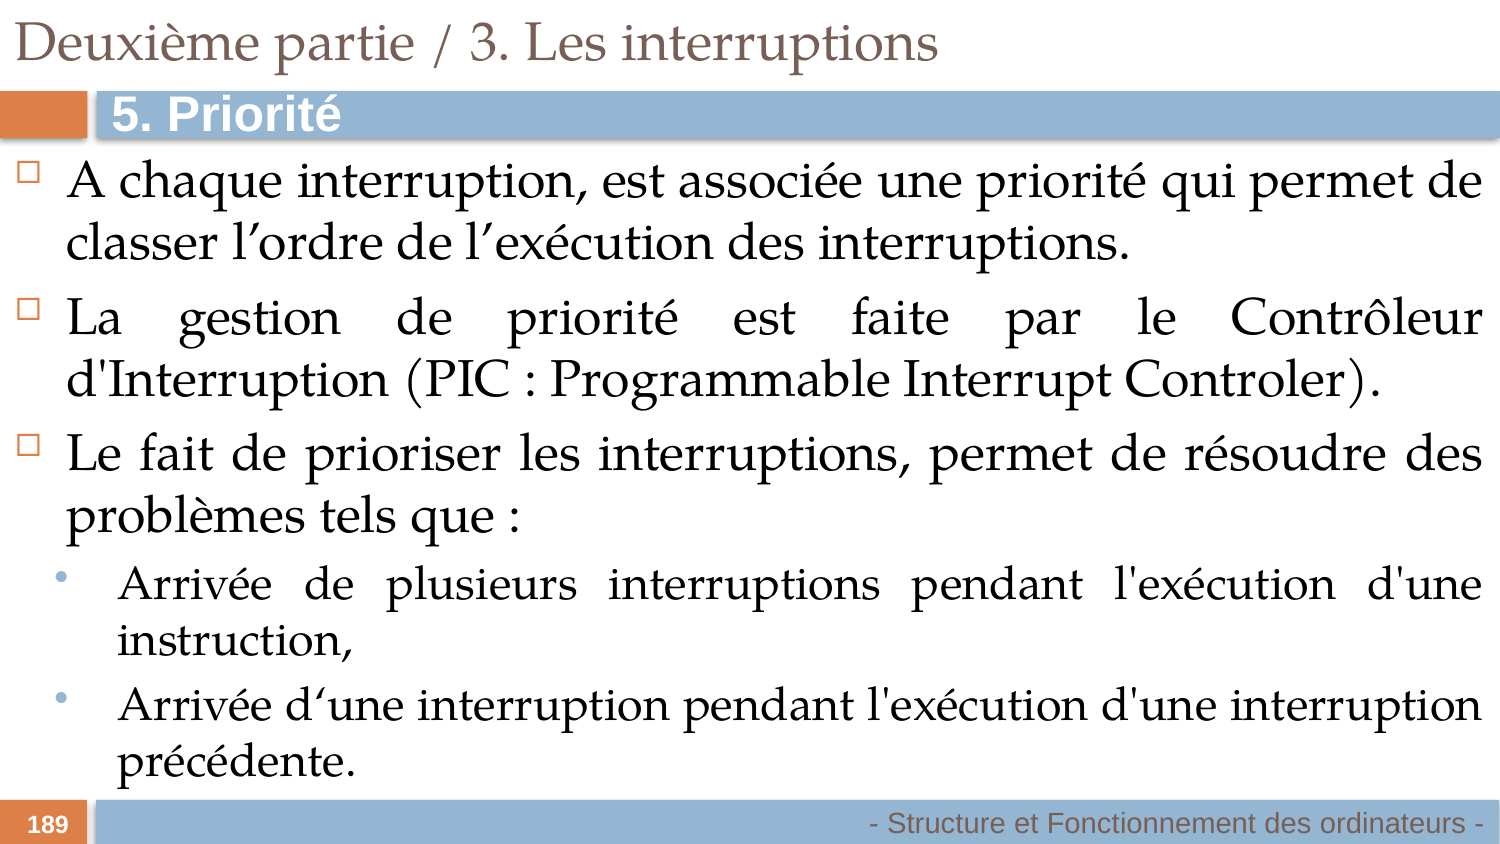

# Deuxième partie / 3. Les interruptions
5. Priorité
A chaque interruption, est associée une priorité qui permet de classer l’ordre de l’exécution des interruptions.
La gestion de priorité est faite par le Contrôleur d'Interruption (PIC : Programmable Interrupt Controler).
Le fait de prioriser les interruptions, permet de résoudre des problèmes tels que :
Arrivée de plusieurs interruptions pendant l'exécution d'une instruction,
Arrivée d‘une interruption pendant l'exécution d'une interruption précédente.

- Structure et Fonctionnement des ordinateurs -